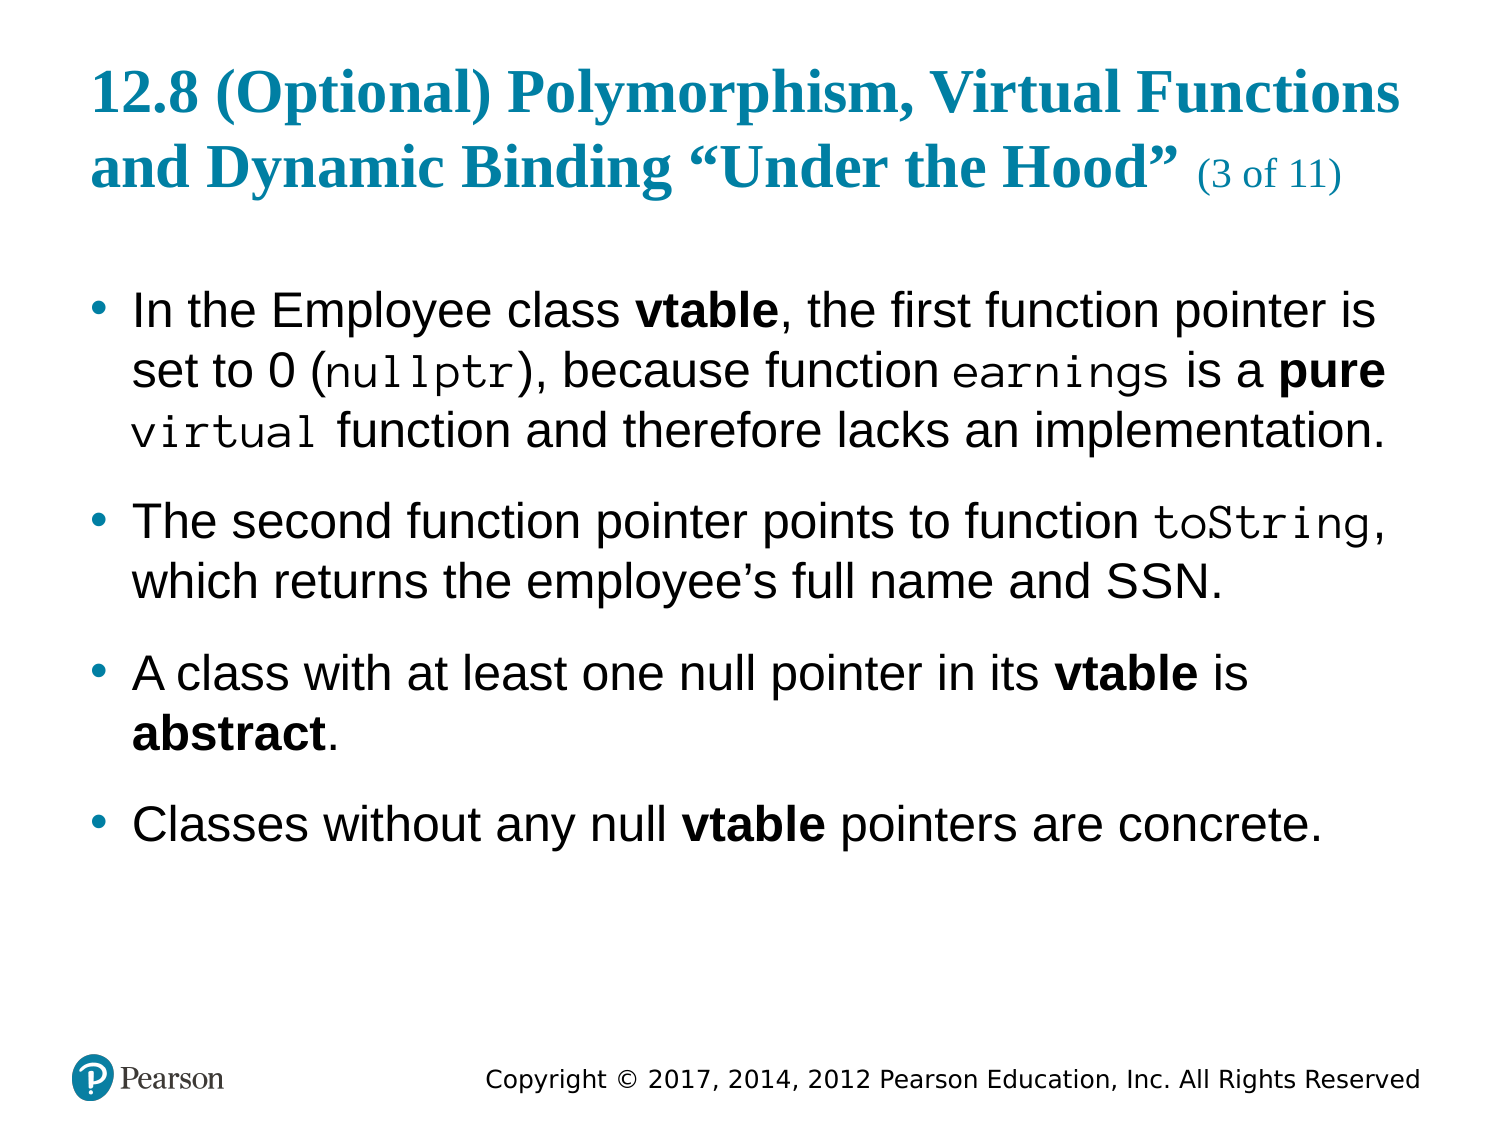

# 12.8 (Optional) Polymorphism, Virtual Functions and Dynamic Binding “Under the Hood” (3 of 11)
In the Employee class vtable, the first function pointer is set to 0 (nullptr), because function earnings is a pure virtual function and therefore lacks an implementation.
The second function pointer points to function toString, which returns the employee’s full name and S S N.
A class with at least one null pointer in its vtable is abstract.
Classes without any null vtable pointers are concrete.